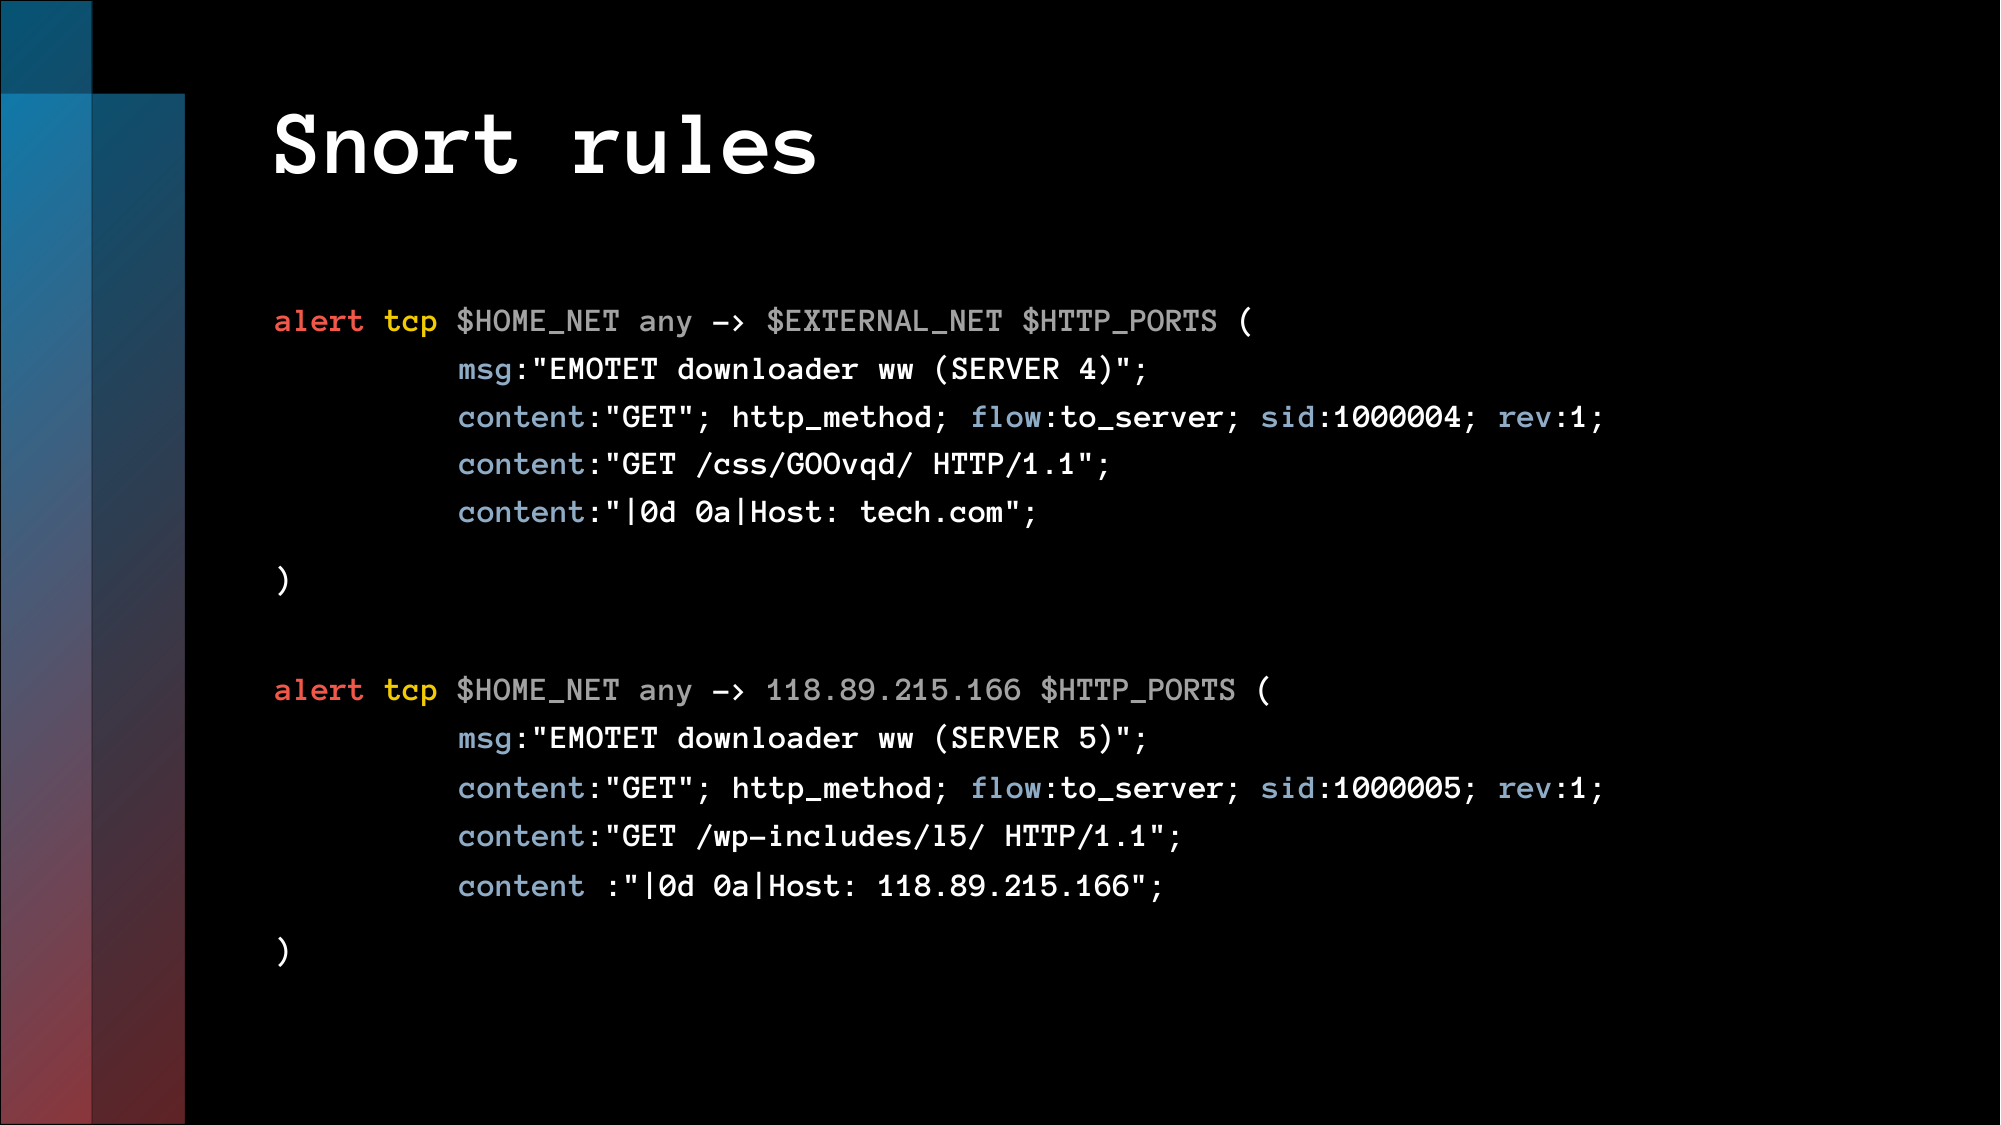

# Snort rules
alert tcp $HOME_NET any -> $EXTERNAL_NET $HTTP_PORTS (
msg:"EMOTET downloader ww (SERVER 4)";
content:"GET"; http_method; flow:to_server; sid:1000004; rev:1; content:"GET /css/GOOvqd/ HTTP/1.1";
content:"|0d 0a|Host: tech.com";
)

alert tcp $HOME_NET any -> 118.89.215.166 $HTTP_PORTS (
msg:"EMOTET downloader ww (SERVER 5)";
content:"GET"; http_method; flow:to_server; sid:1000005; rev:1; content:"GET /wp-includes/l5/ HTTP/1.1";
content :"|0d 0a|Host: 118.89.215.166";
)